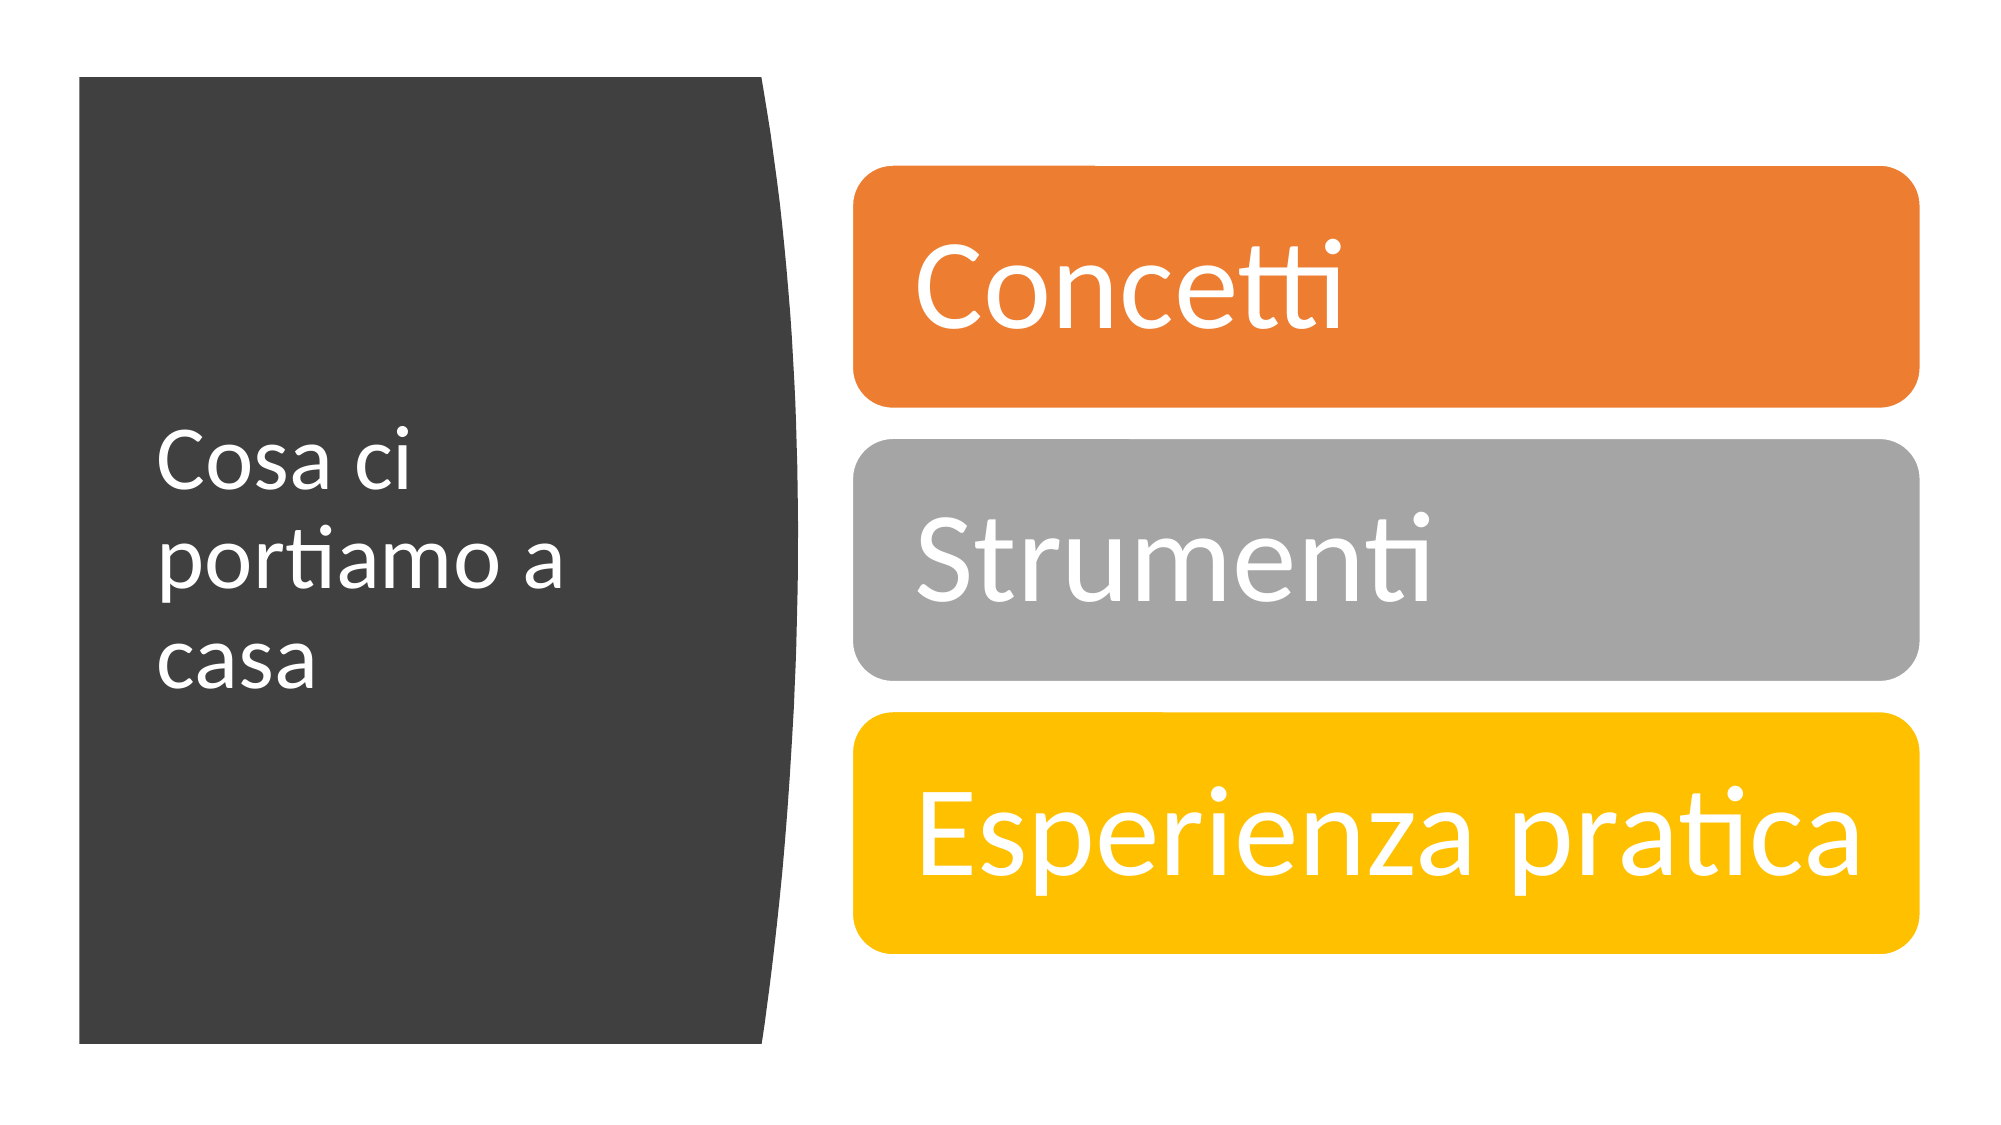

Concetti
Strumenti
Esperienza pratica

# Cosa ci portiamo a casa